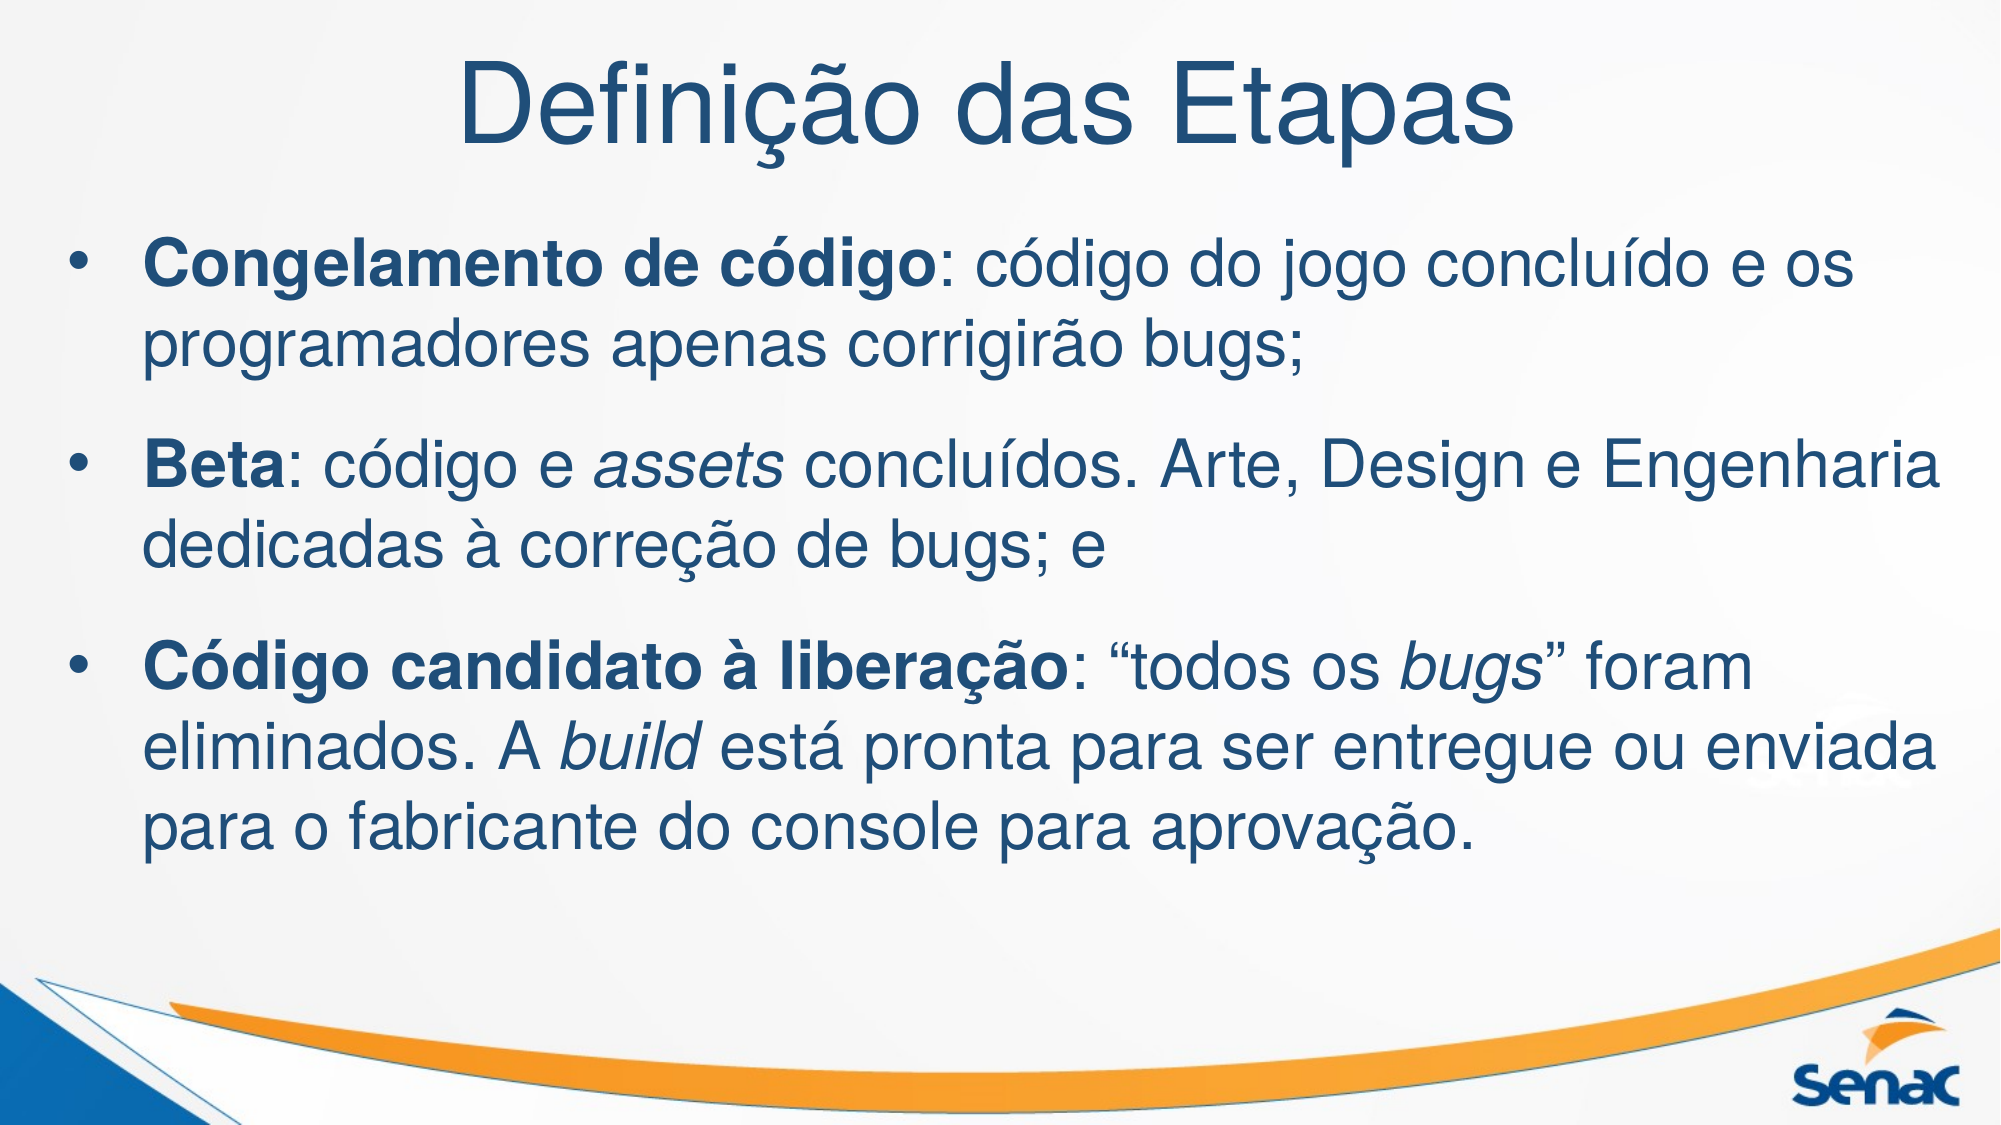

# Definição das Etapas
Congelamento de código: código do jogo concluído e os programadores apenas corrigirão bugs;
Beta: código e assets concluídos. Arte, Design e Engenharia dedicadas à correção de bugs; e
Código candidato à liberação: “todos os bugs” foram eliminados. A build está pronta para ser entregue ou enviada para o fabricante do console para aprovação.